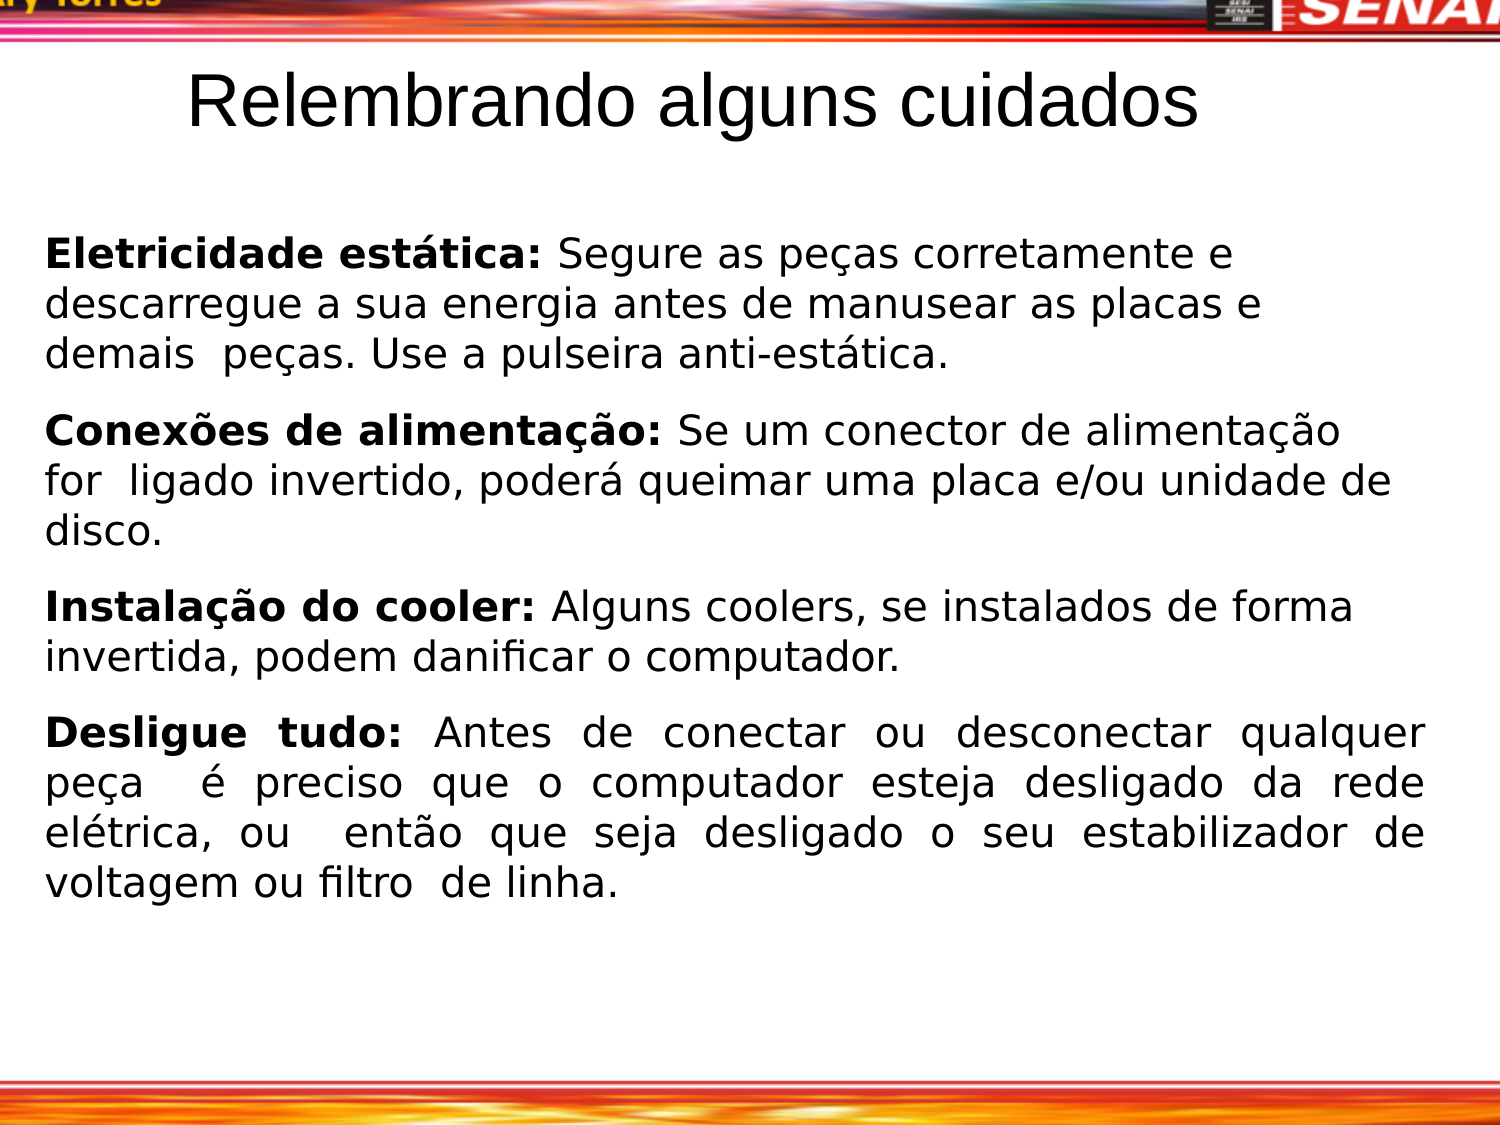

# Relembrando alguns cuidados
Eletricidade estática: Segure as peças corretamente e  descarregue a sua energia antes de manusear as placas e demais  peças. Use a pulseira anti-estática.
Conexões de alimentação: Se um conector de alimentação for  ligado invertido, poderá queimar uma placa e/ou unidade de  disco.
Instalação do cooler: Alguns coolers, se instalados de forma
invertida, podem danificar o computador.
Desligue tudo: Antes de conectar ou desconectar qualquer peça  é preciso que o computador esteja desligado da rede elétrica, ou  então que seja desligado o seu estabilizador de voltagem ou filtro  de linha.